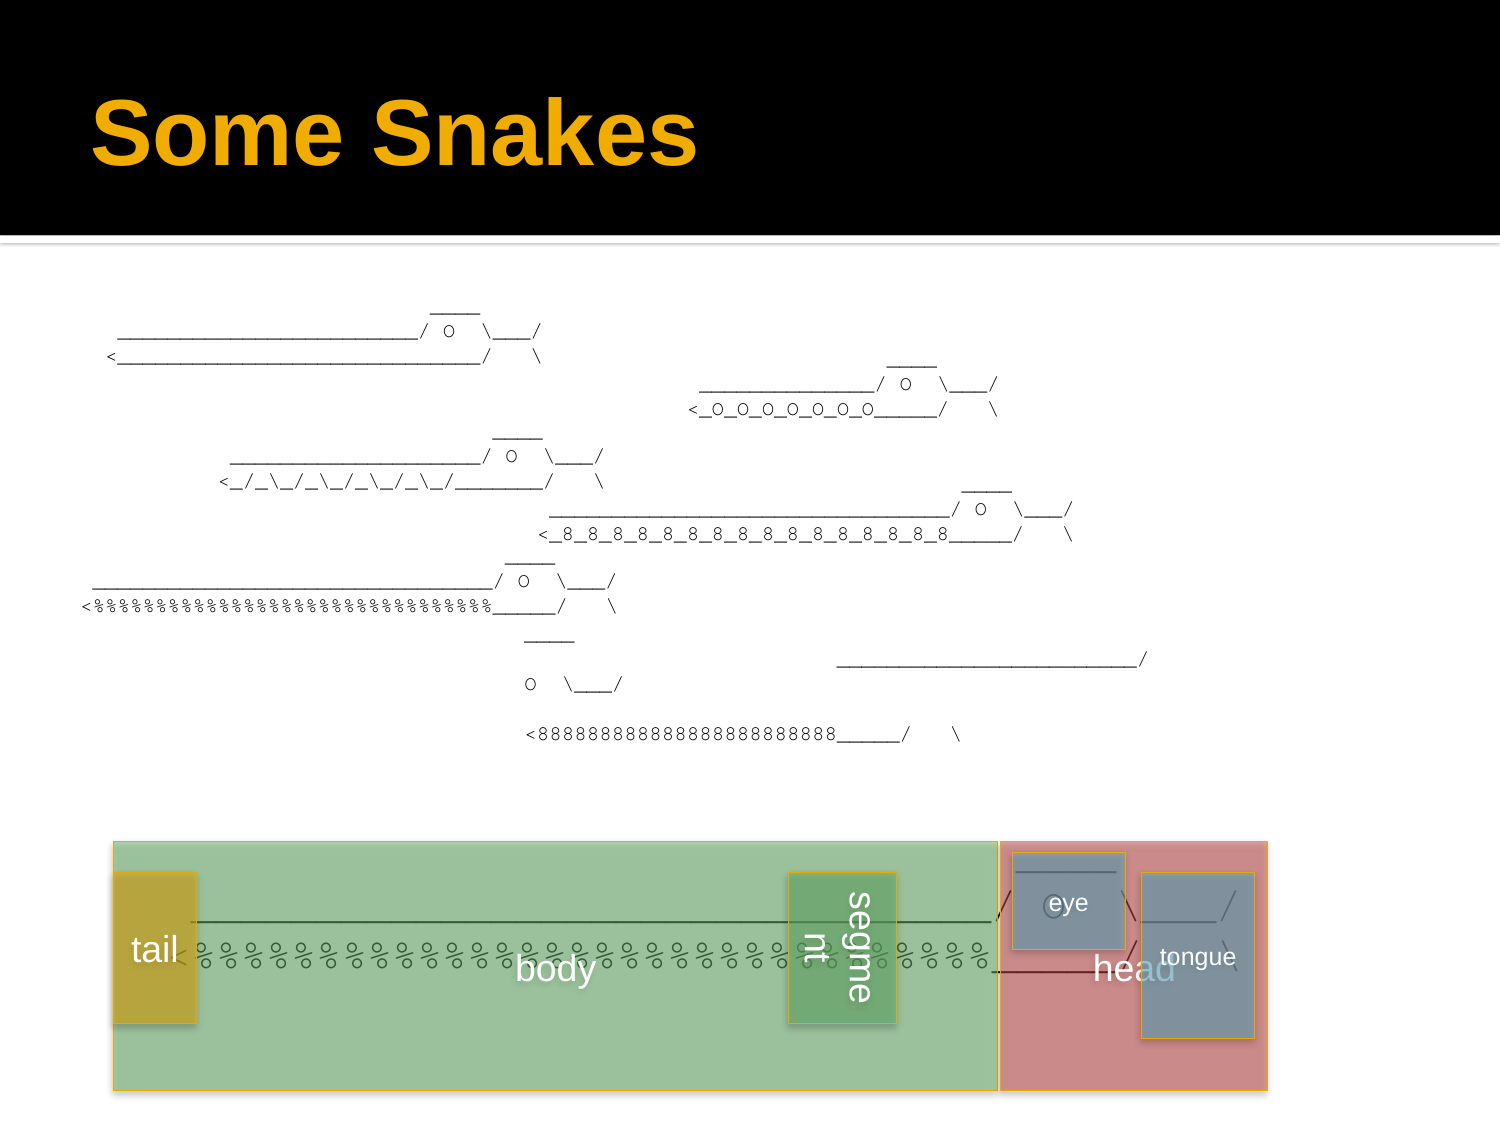

# Some Snakes
                             ____
    ________________________/ O  \___/
   <_____________________________/   \

      	                      ____
   	 ____________________/ O  \___/
	<_/_\_/_\_/_\_/_\_/_______/   \

                                   ____
  ________________________________/ O  \___/
 <%%%%%%%%%%%%%%%%%%%%%%%%%%%%%%%%_____/   \

 	                 ____
	  ______________/ O  \___/
	 <_O_O_O_O_O_O_O_____/   \

                                   ____
  ________________________________/ O  \___/
 <_8_8_8_8_8_8_8_8_8_8_8_8_8_8_8_8_____/   \

    		                          ____
 		 ________________________/ O  \___/
 		<888888888888888888888888_____/   \
                                   ____
  ________________________________/ O  \___/
 <%%%%%%%%%%%%%%%%%%%%%%%%%%%%%%%%_____/   \

body
head
eye
segment
tail
tongue